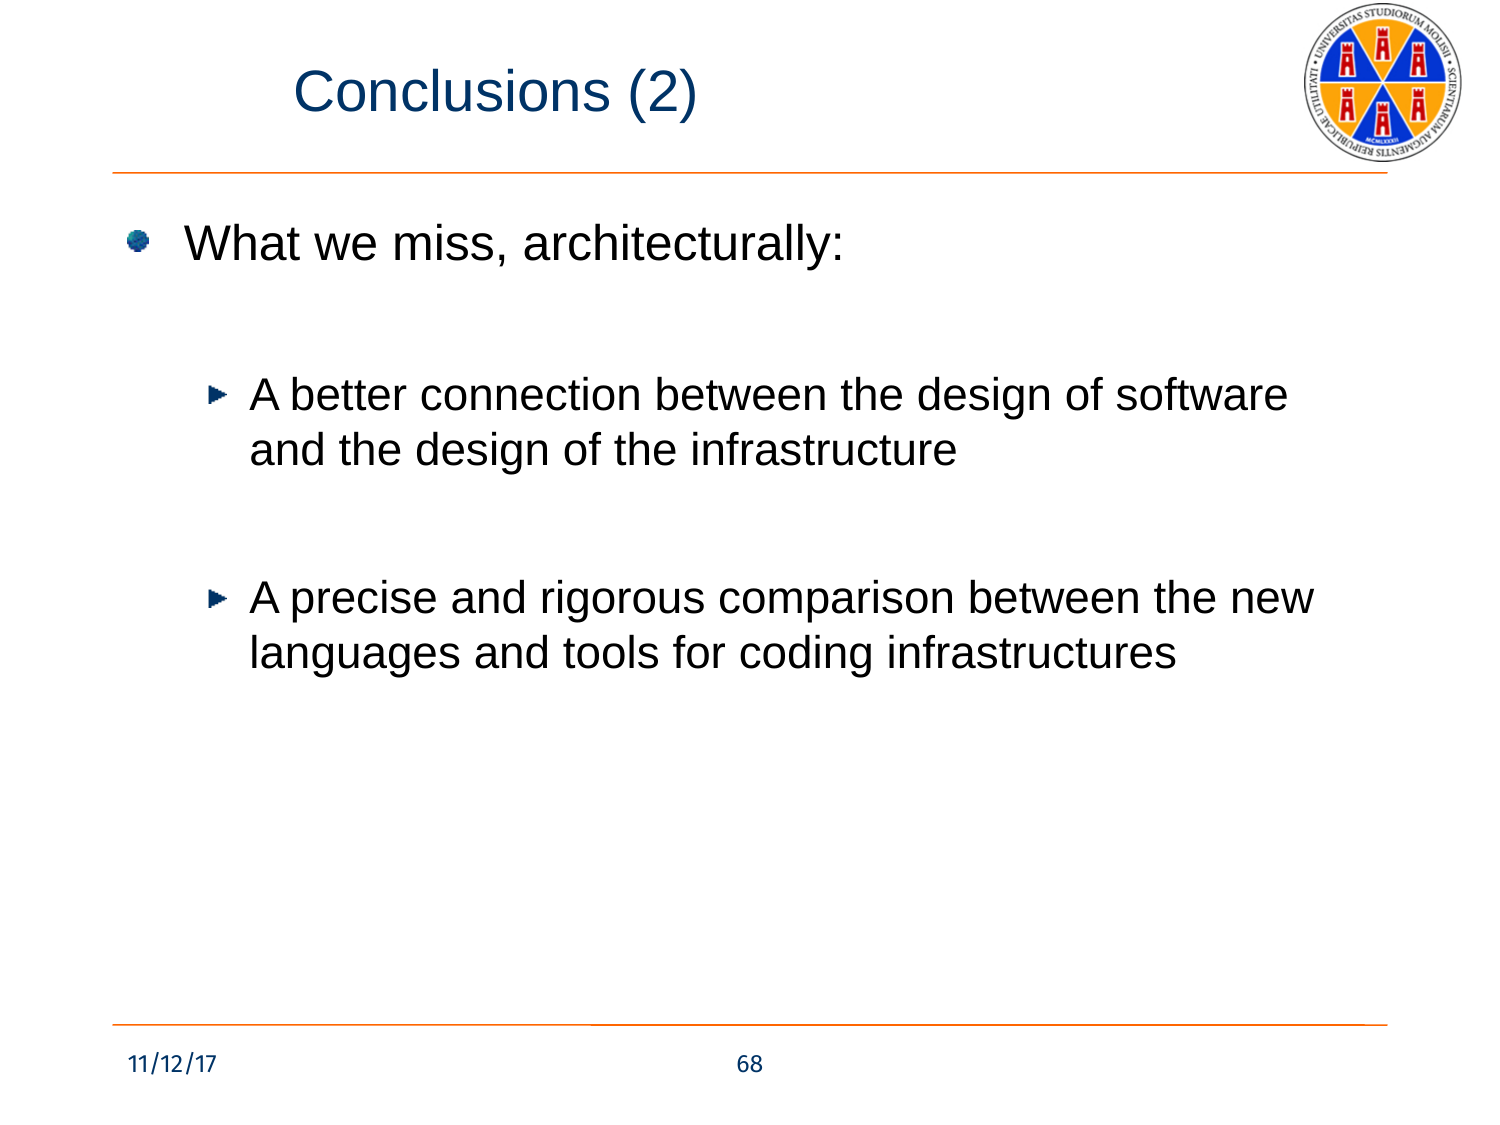

# Conclusions (2)
What we miss, architecturally:

A better connection between the design of software and the design of the infrastructure

A precise and rigorous comparison between the new languages and tools for coding infrastructures
11/12/17
68